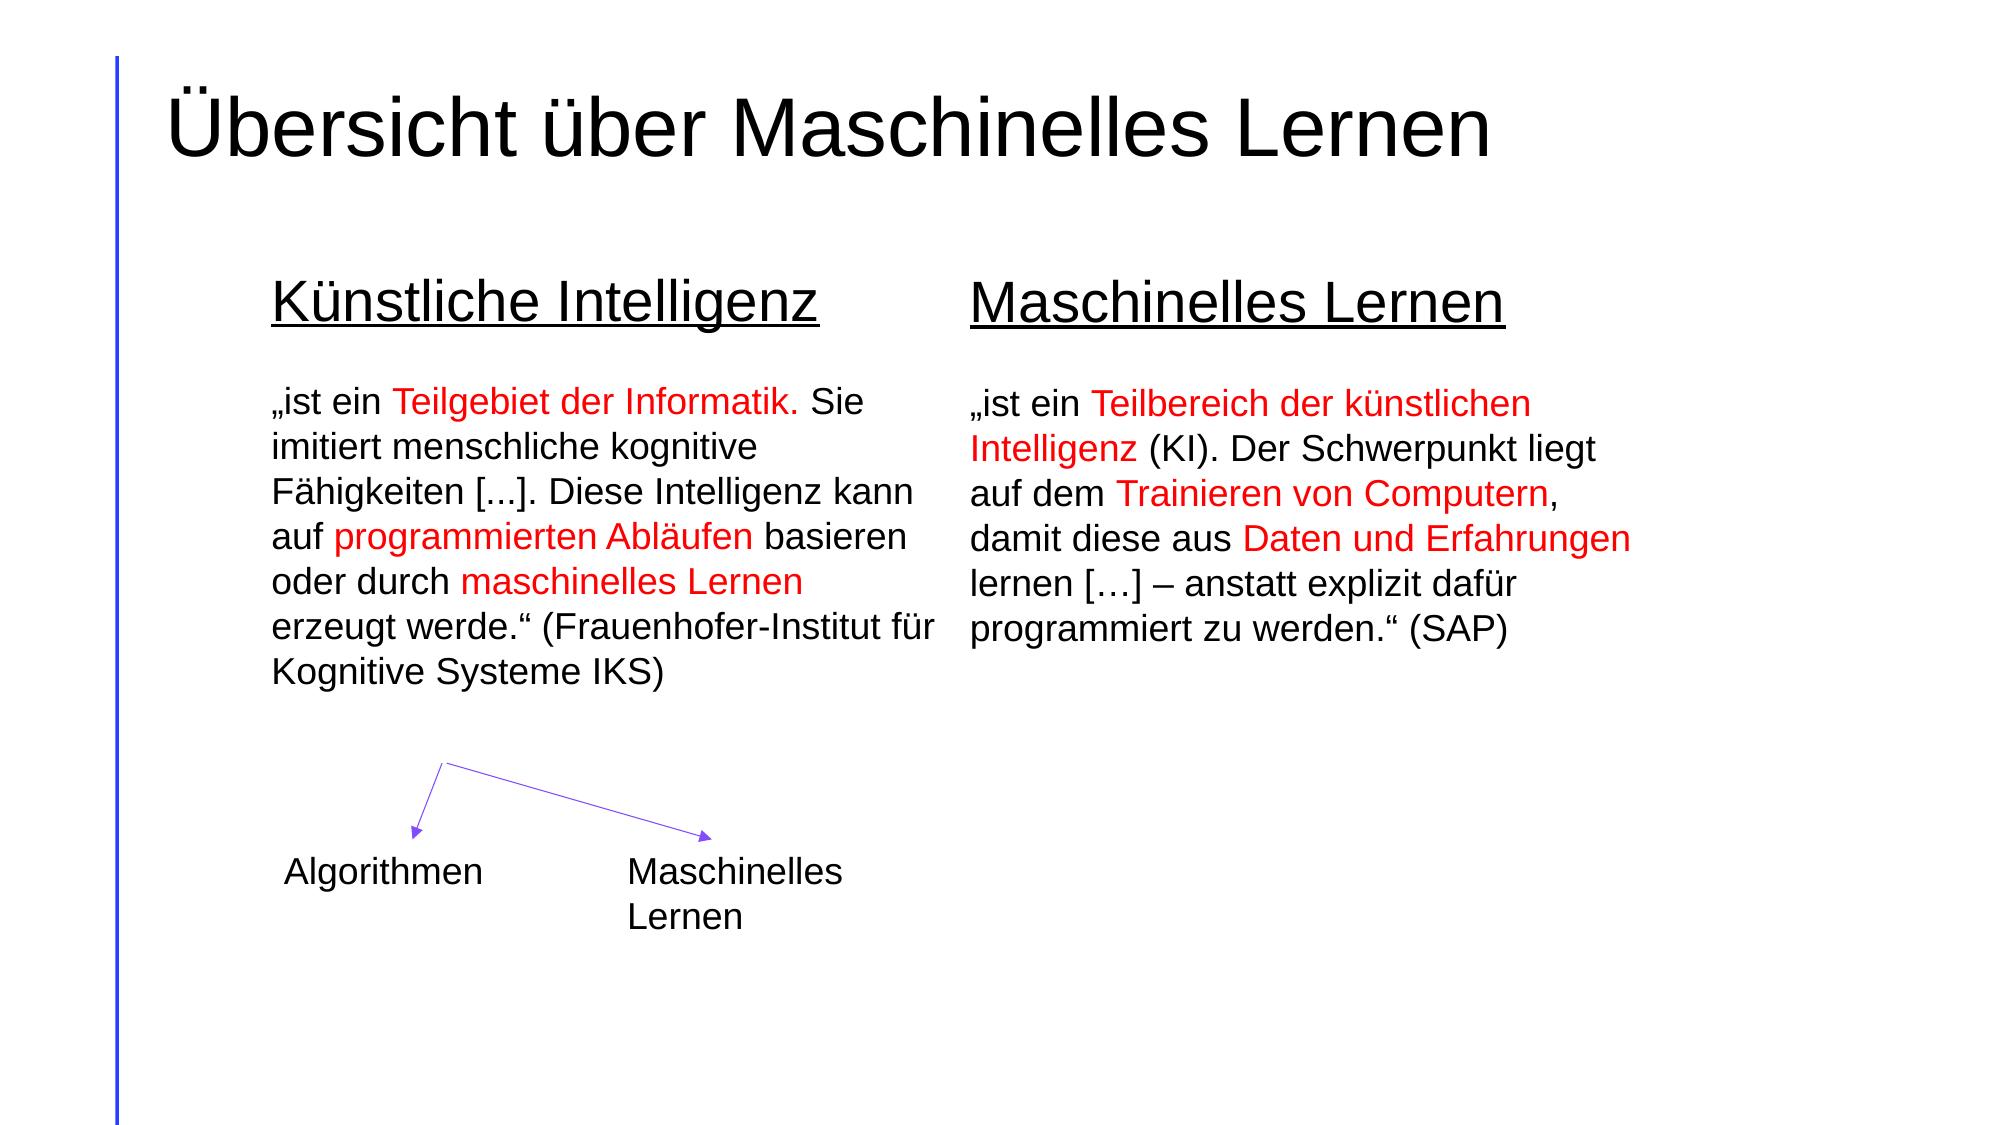

# Übersicht über Maschinelles Lernen
Künstliche Intelligenz

„ist ein Teilgebiet der Informatik. Sie imitiert menschliche kognitive Fähigkeiten [...]. Diese Intelligenz kann auf programmierten Abläufen basieren oder durch maschinelles Lernen erzeugt werde.“ (Frauenhofer-Institut für Kognitive Systeme IKS)

Maschinelles Lernen

„ist ein Teilbereich der künstlichen Intelligenz (KI). Der Schwerpunkt liegt auf dem Trainieren von Computern, damit diese aus Daten und Erfahrungen lernen […] – anstatt explizit dafür programmiert zu werden.“ (SAP)

Algorithmen
Maschinelles Lernen